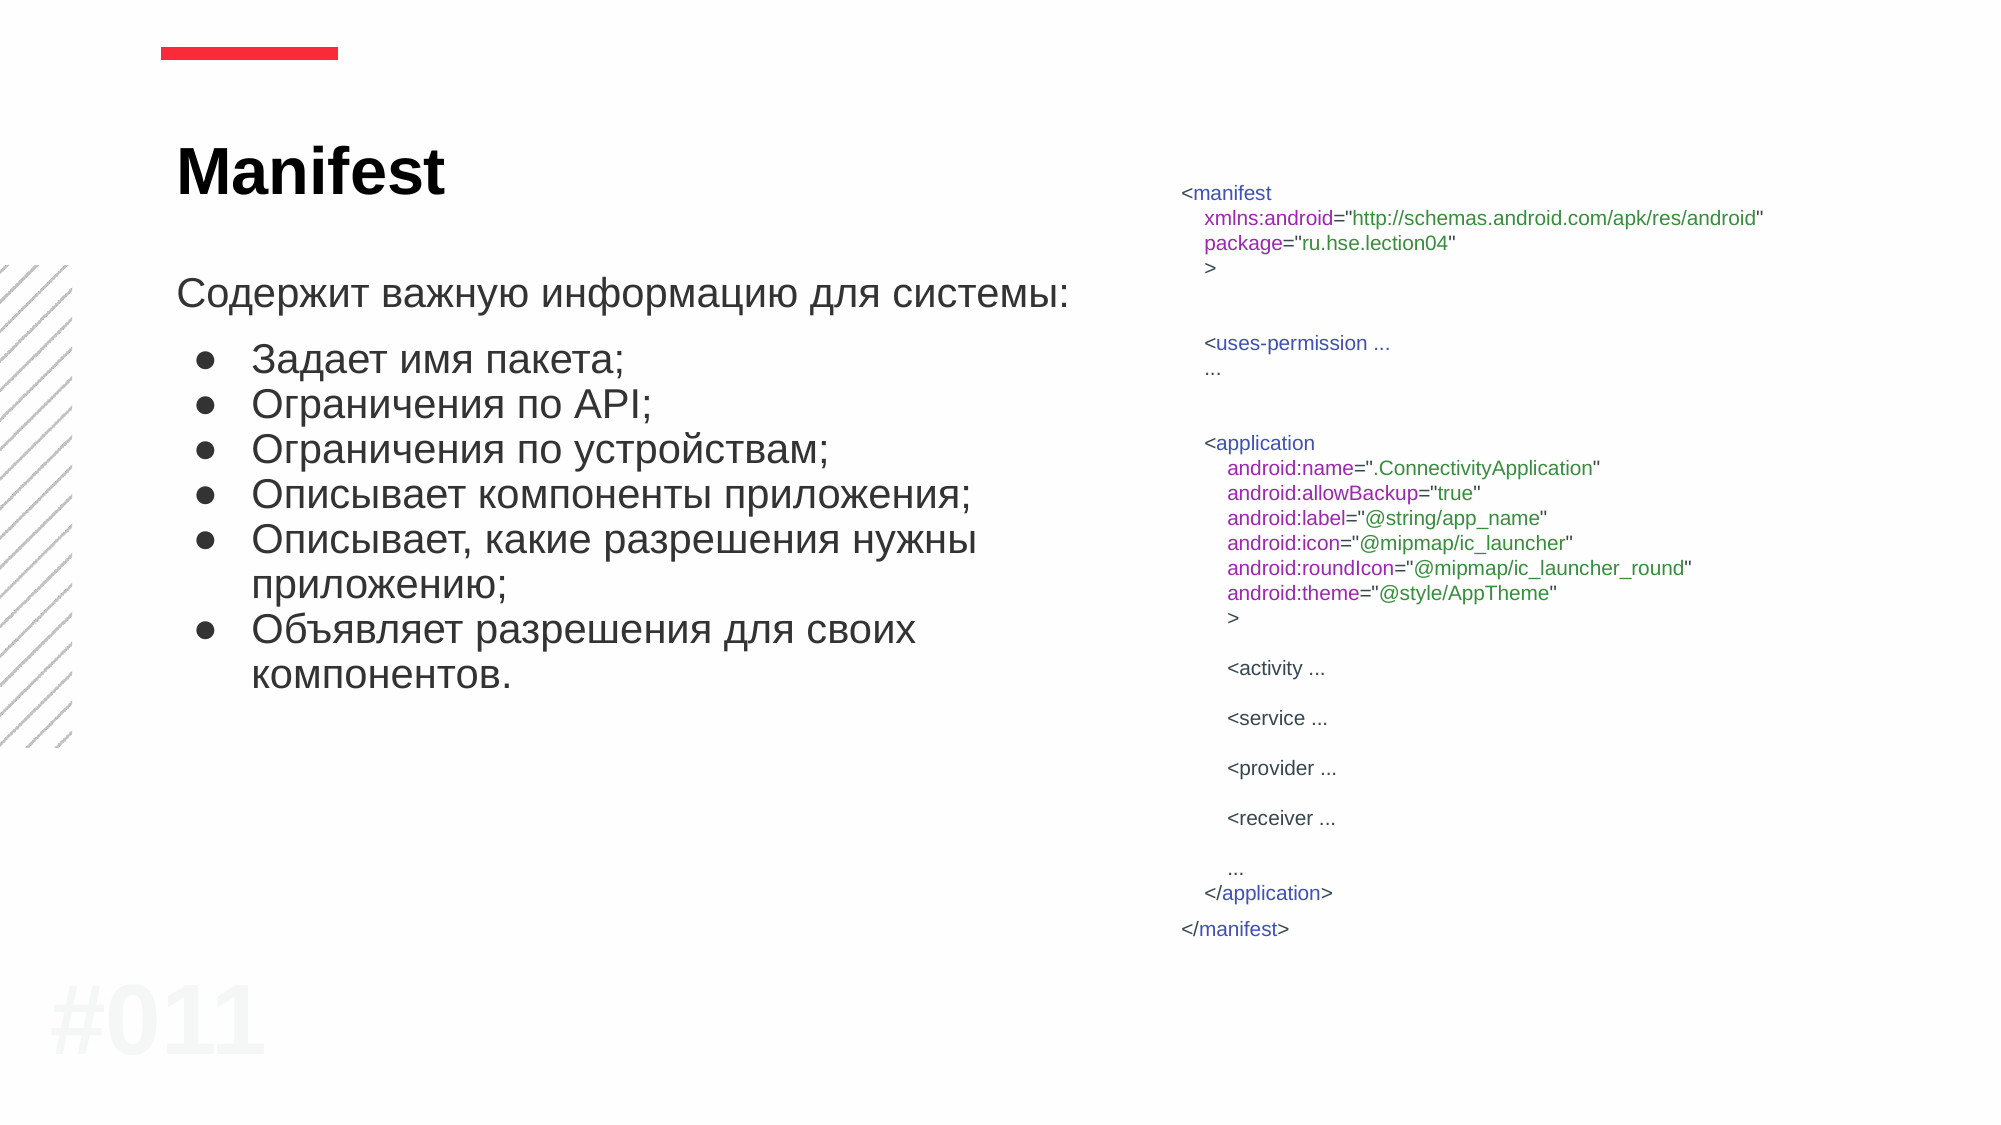

Manifest
<manifest
    xmlns:android="http://schemas.android.com/apk/res/android"
    package="ru.hse.lection04"
    >

    <uses-permission ...
    ...

    <application
        android:name=".ConnectivityApplication"
        android:allowBackup="true"
        android:label="@string/app_name"
        android:icon="@mipmap/ic_launcher"
        android:roundIcon="@mipmap/ic_launcher_round"
        android:theme="@style/AppTheme"
        >

        <activity ...

        <service ...

        <provider ...

        <receiver ...

        ...
    </application>
</manifest>
Содержит важную информацию для системы:
Задает имя пакета;
Ограничения по API;
Ограничения по устройствам;
Описывает компоненты приложения;
Описывает, какие разрешения нужны приложению;
Объявляет разрешения для своих компонентов.
#011